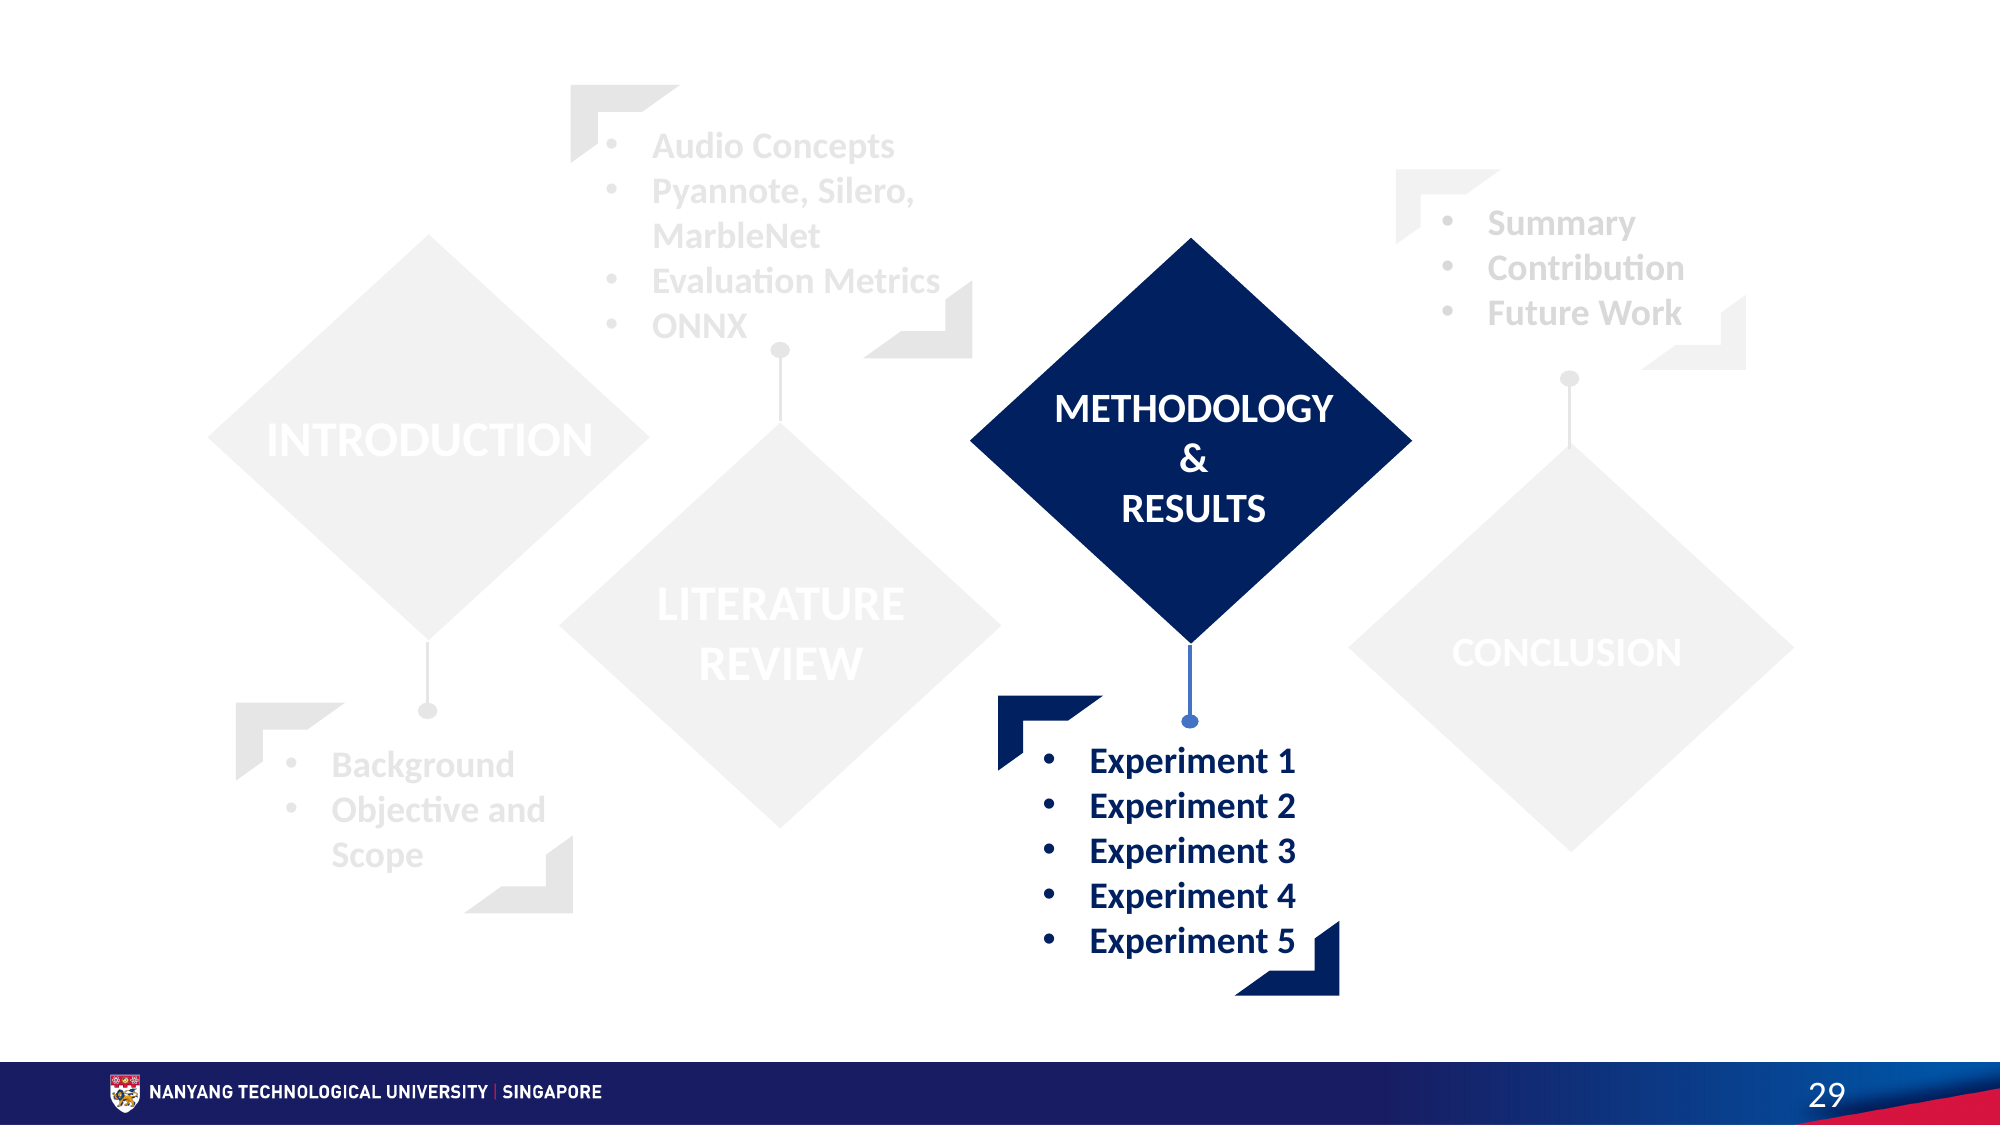

Audio Concepts
Pyannote, Silero, MarbleNet
Evaluation Metrics
ONNX

Summary
Contribution
Future Work

METHODOLOGY
&
RESULTS
INTRODUCTION
LITERATURE REVIEW
CONCLUSION

Experiment 1
Experiment 2
Experiment 3
Experiment 4
Experiment 5
Background
Objective and Scope

29